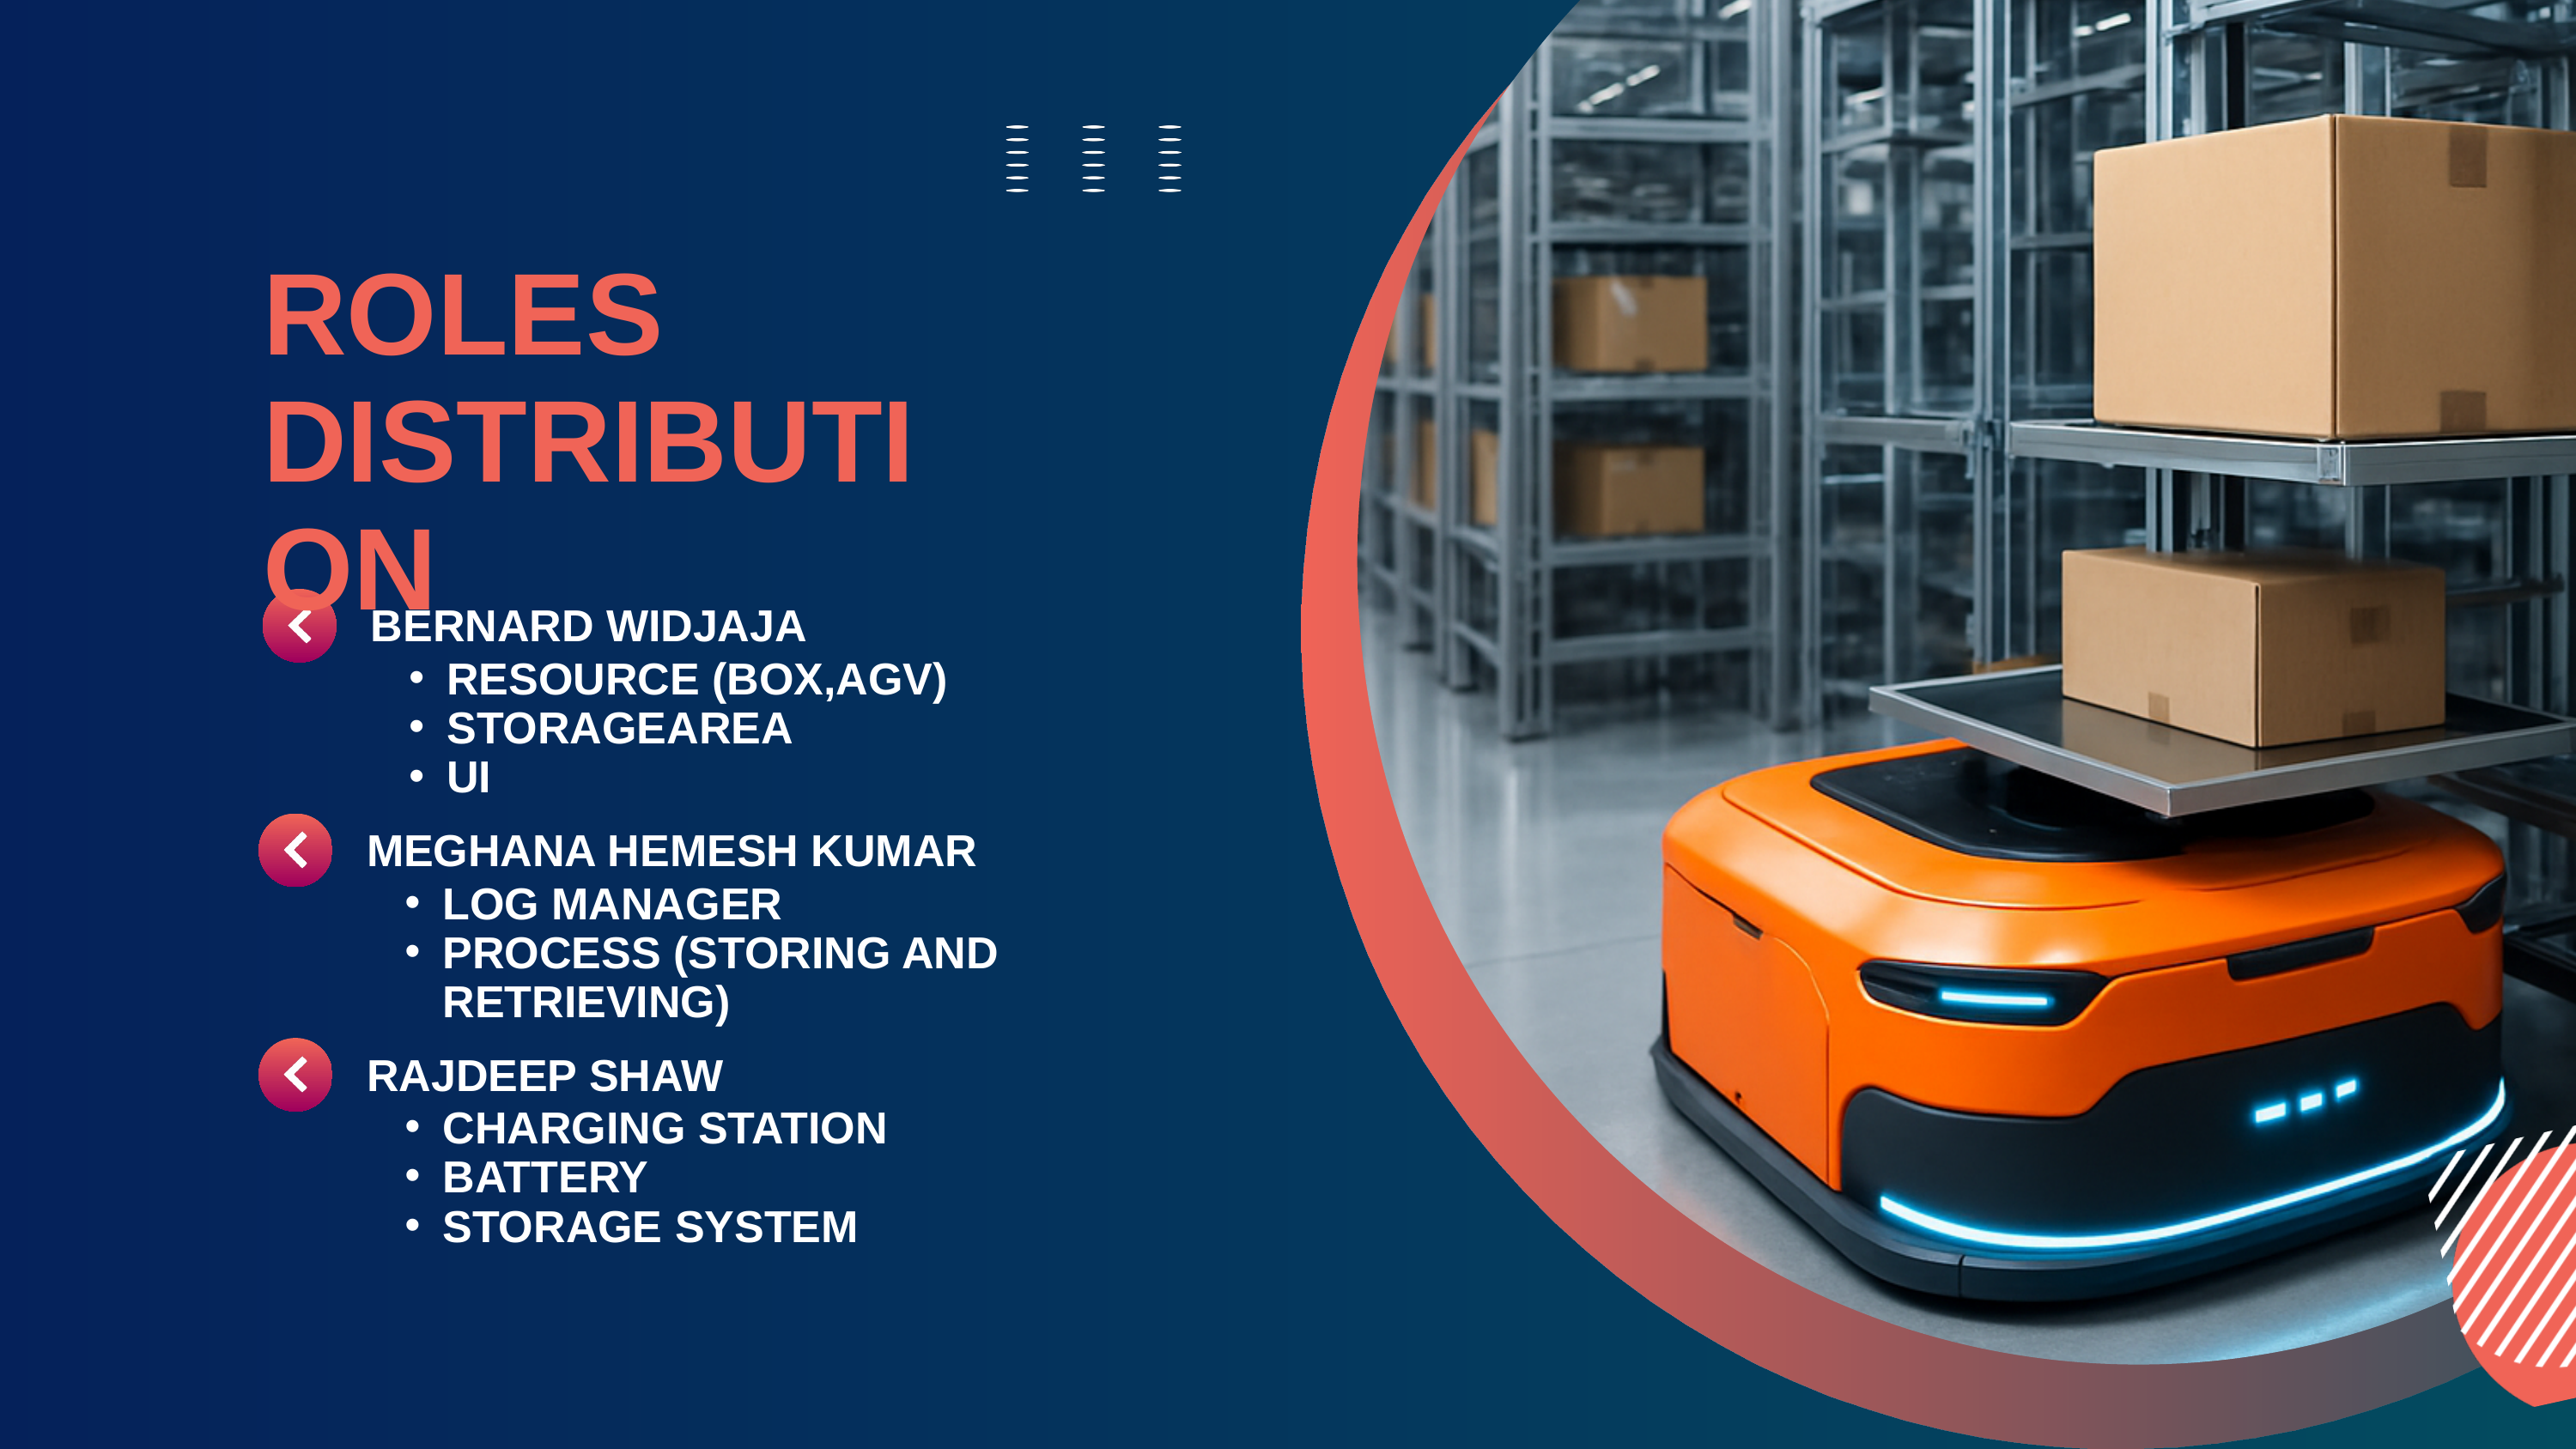

ROLES DISTRIBUTION

BERNARD WIDJAJA

RESOURCE (BOX,AGV)
STORAGEAREA
UI

MEGHANA HEMESH KUMAR

LOG MANAGER
PROCESS (STORING AND RETRIEVING)

RAJDEEP SHAW

CHARGING STATION
BATTERY
STORAGE SYSTEM